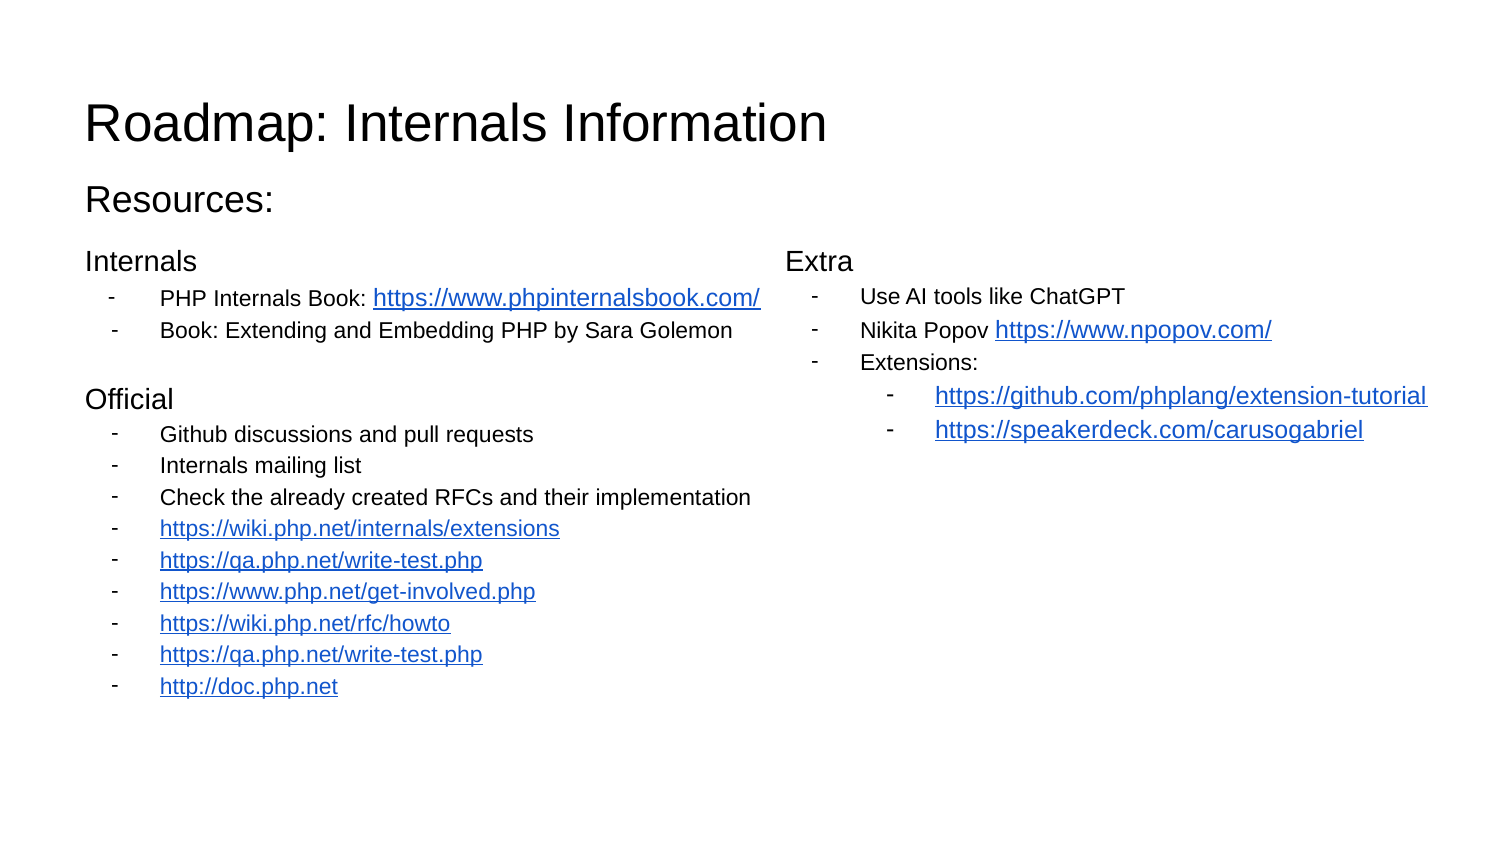

# Roadmap: Internals Information
Resources:

Internals
PHP Internals Book: https://www.phpinternalsbook.com/
Book: Extending and Embedding PHP by Sara Golemon

Official
Github discussions and pull requests
Internals mailing list
Check the already created RFCs and their implementation
https://wiki.php.net/internals/extensions
https://qa.php.net/write-test.php
https://www.php.net/get-involved.php
https://wiki.php.net/rfc/howto
https://qa.php.net/write-test.php
http://doc.php.net
Extra
Use AI tools like ChatGPT
Nikita Popov https://www.npopov.com/
Extensions:
https://github.com/phplang/extension-tutorial
https://speakerdeck.com/carusogabriel